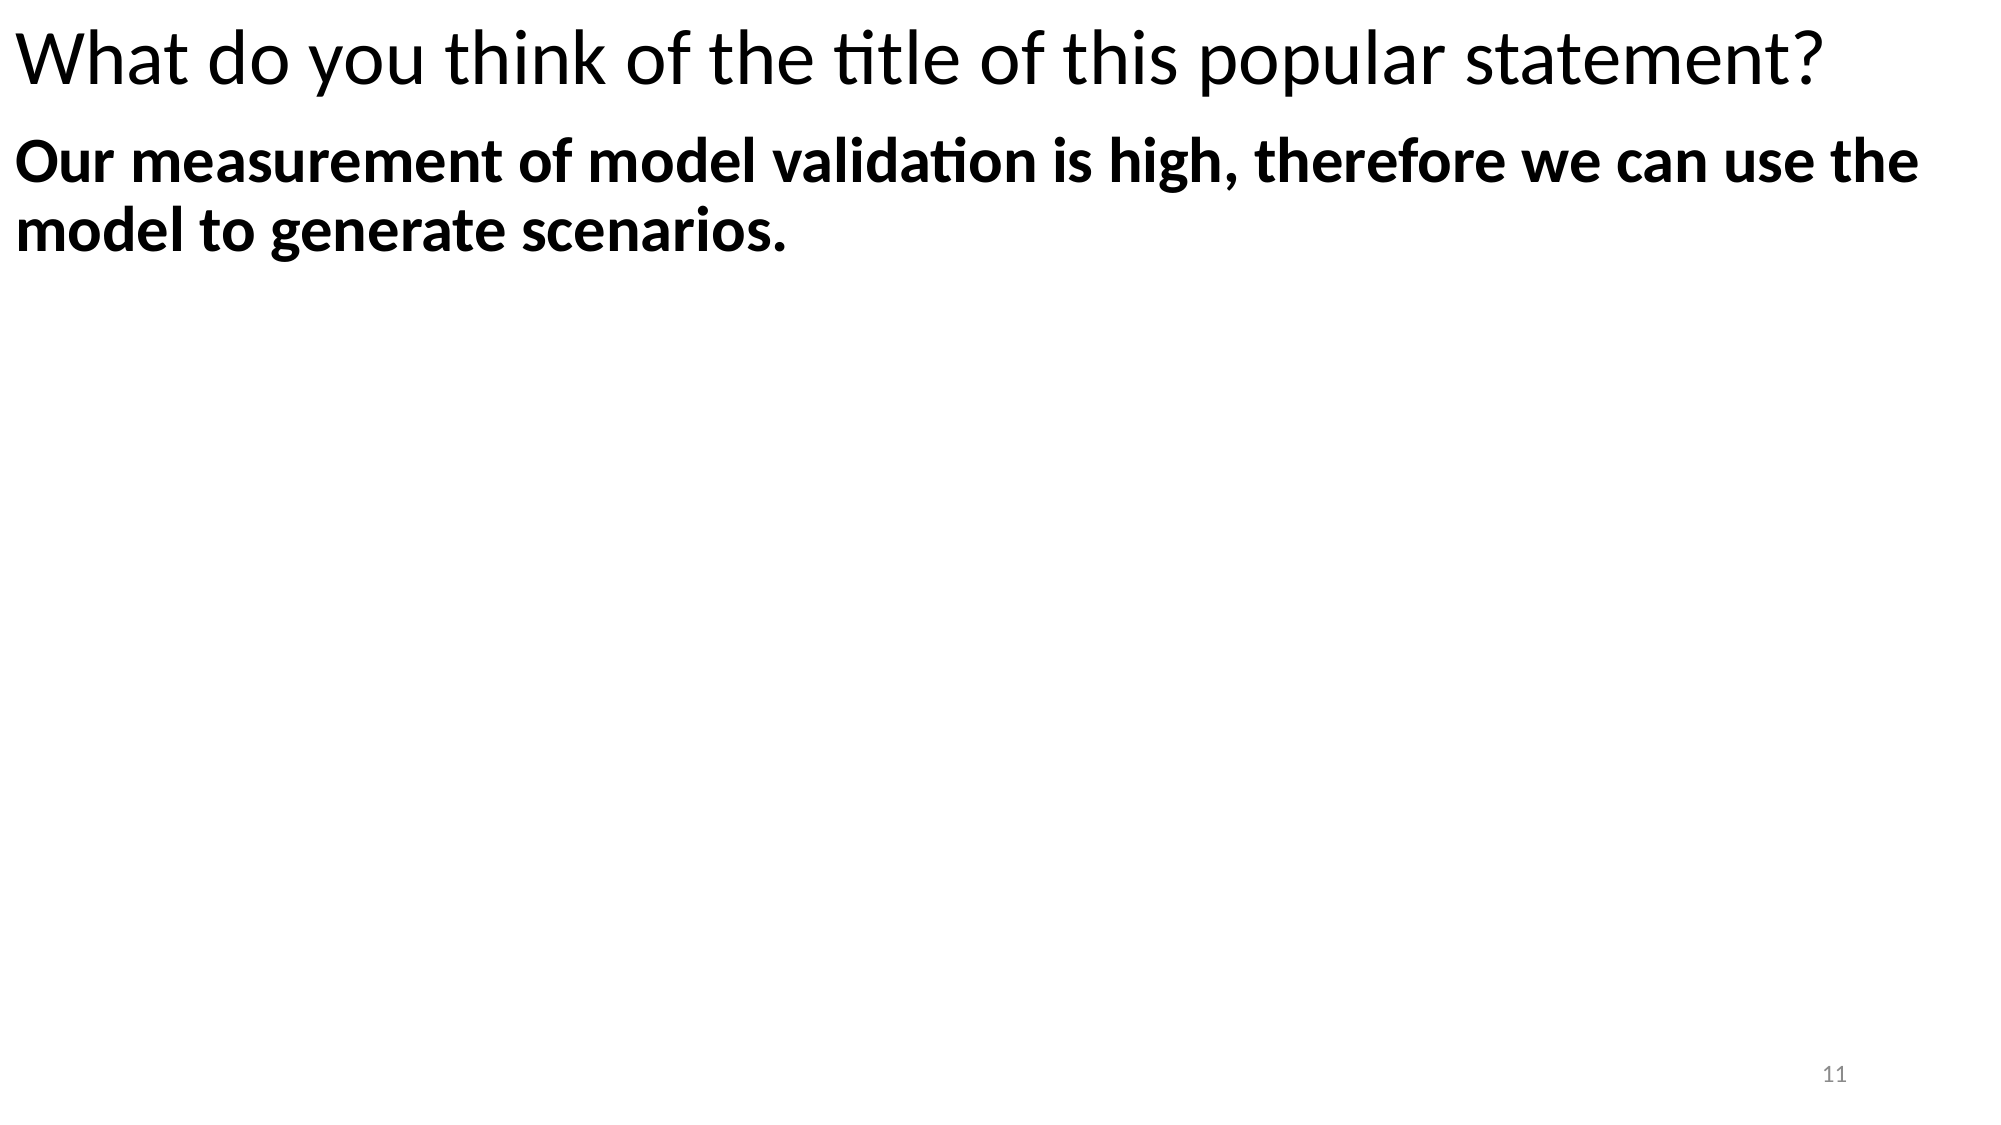

# What do you think of the title of this popular statement?
Our measurement of model validation is high, therefore we can use the model to generate scenarios.
11